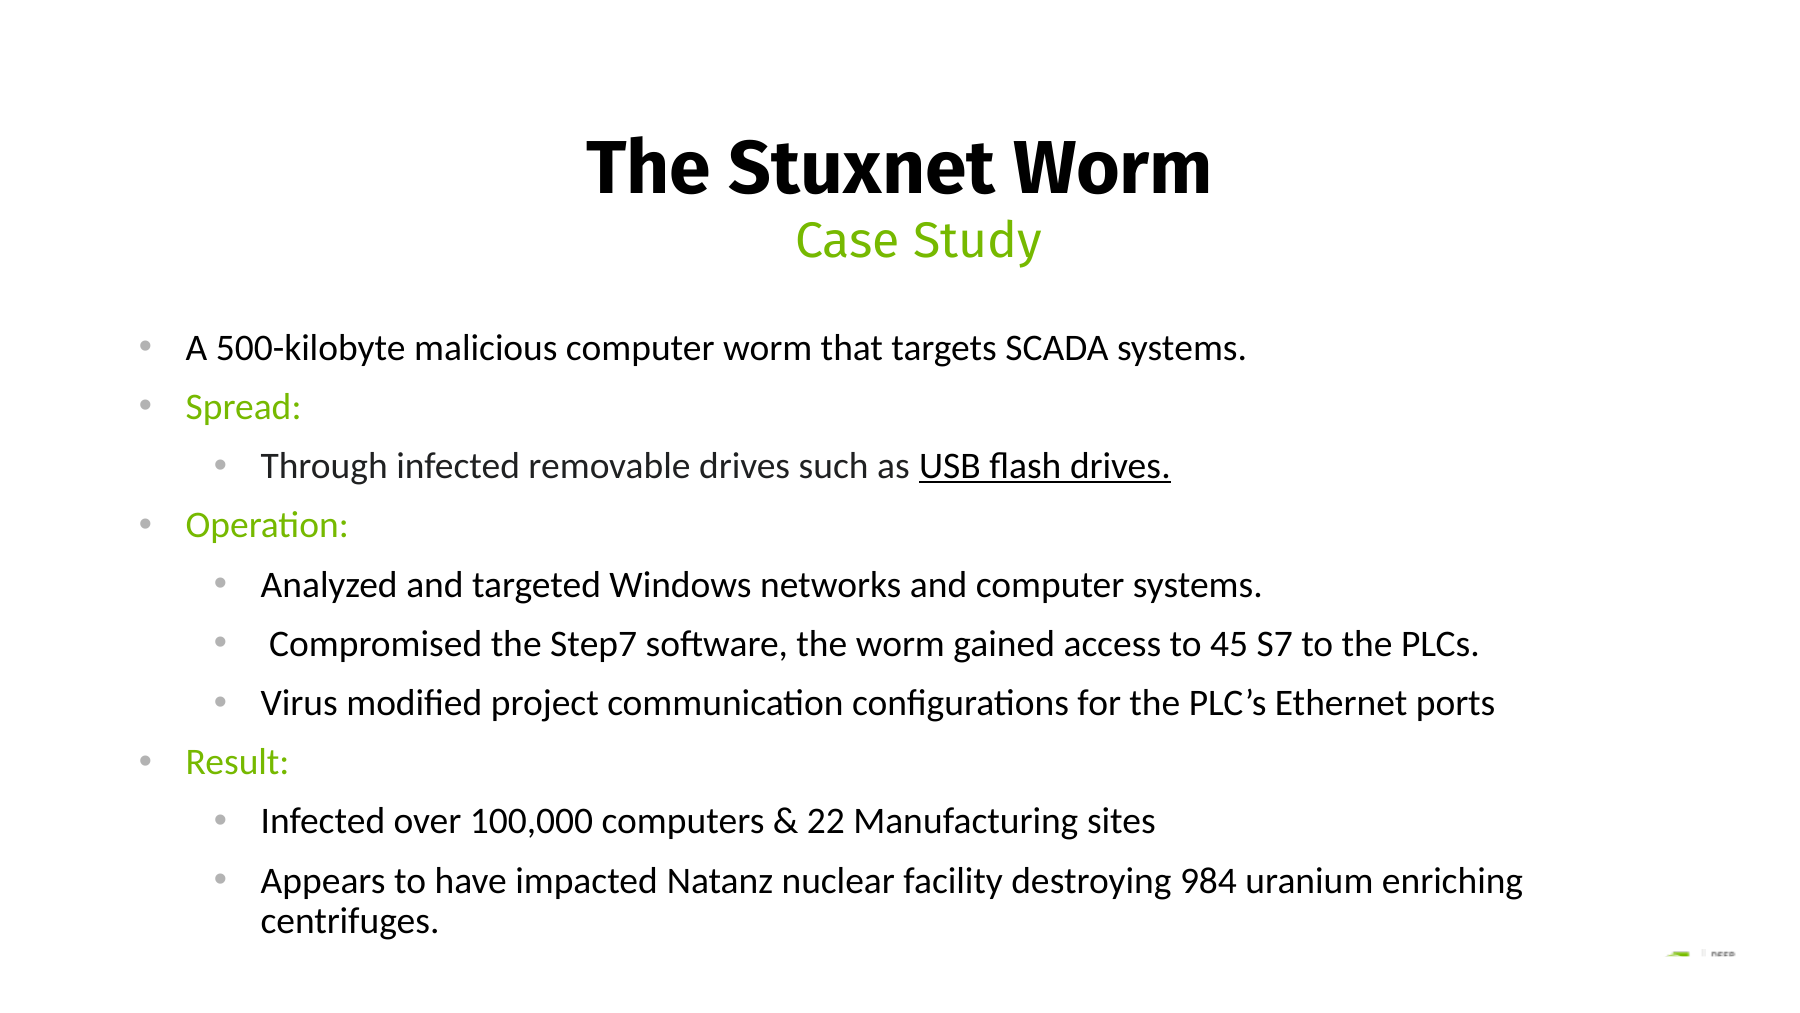

# The Stuxnet Worm
Case Study
A 500-kilobyte malicious computer worm that targets SCADA systems.
Spread:
Through infected removable drives such as USB flash drives.
Operation:
Analyzed and targeted Windows networks and computer systems.
 Compromised the Step7 software, the worm gained access to 45 S7 to the PLCs.
Virus modified project communication configurations for the PLC’s Ethernet ports
Result:
Infected over 100,000 computers & 22 Manufacturing sites
Appears to have impacted Natanz nuclear facility destroying 984 uranium enriching centrifuges.